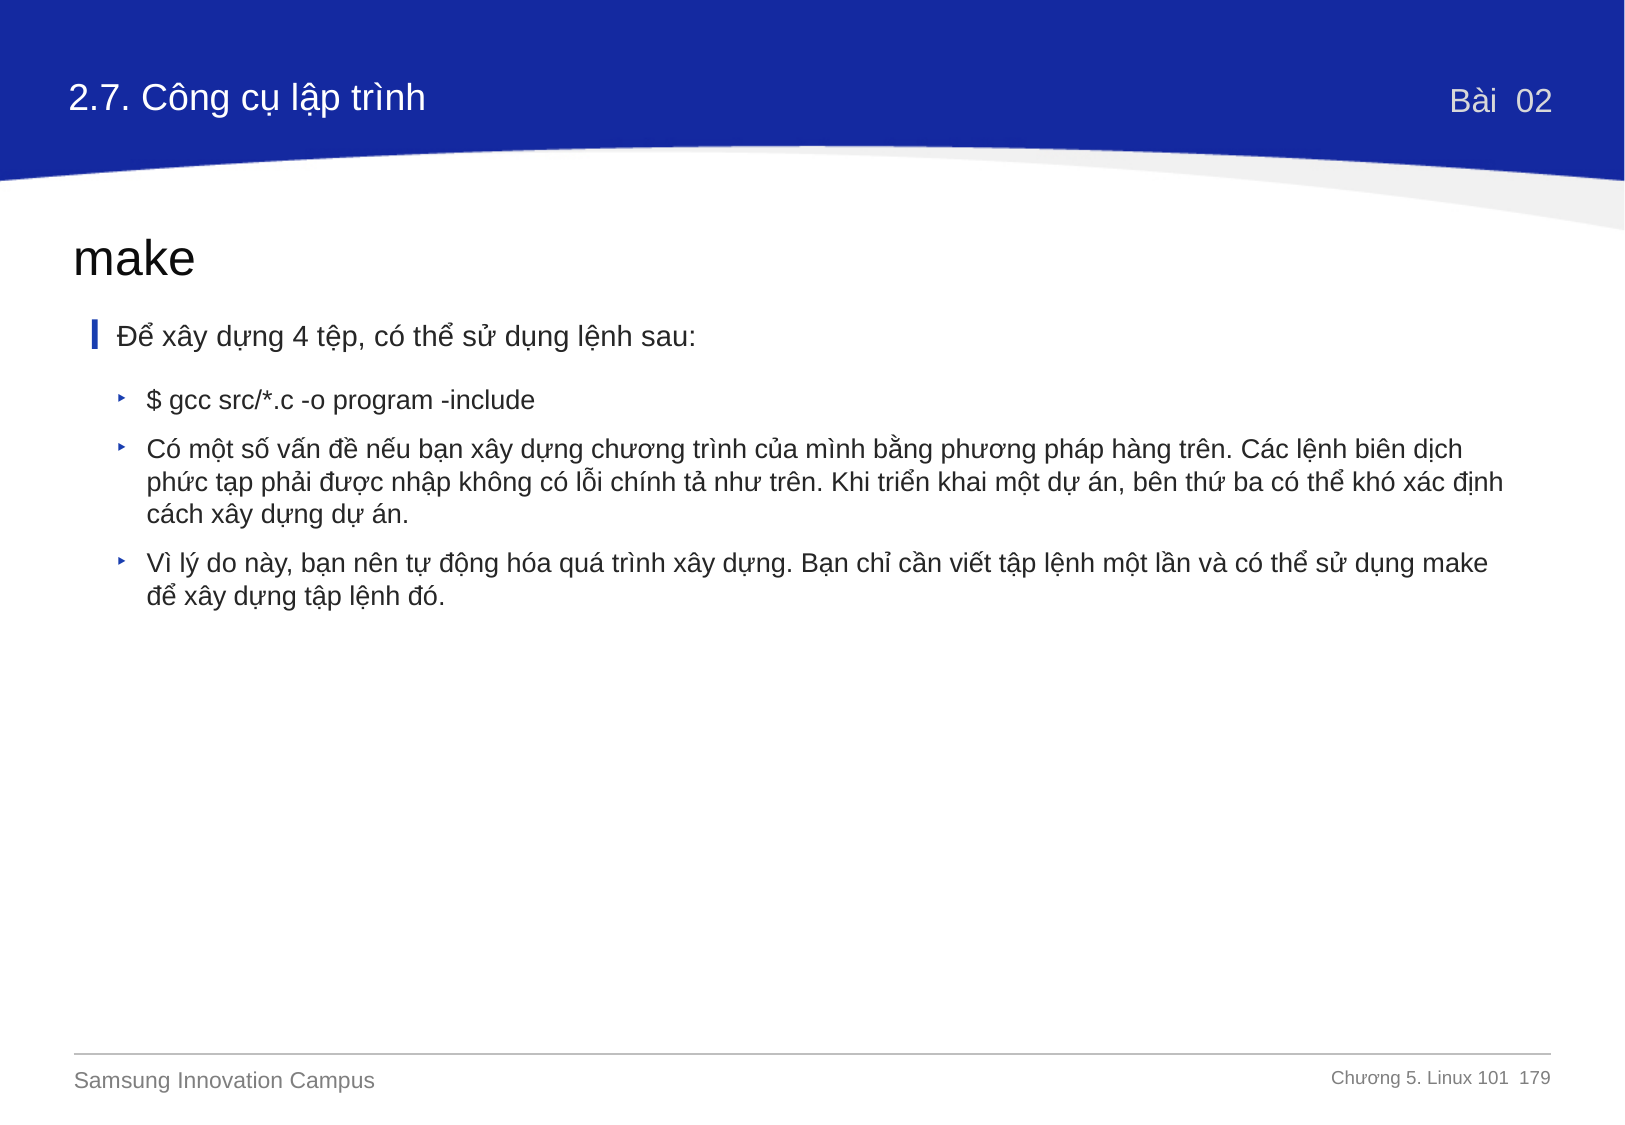

2.7. Công cụ lập trình
Bài  02
make
Để xây dựng 4 tệp, có thể sử dụng lệnh sau:

$ gcc src/*.c -o program -include
Có một số vấn đề nếu bạn xây dựng chương trình của mình bằng phương pháp hàng trên. Các lệnh biên dịch phức tạp phải được nhập không có lỗi chính tả như trên. Khi triển khai một dự án, bên thứ ba có thể khó xác định cách xây dựng dự án.
Vì lý do này, bạn nên tự động hóa quá trình xây dựng. Bạn chỉ cần viết tập lệnh một lần và có thể sử dụng make để xây dựng tập lệnh đó.